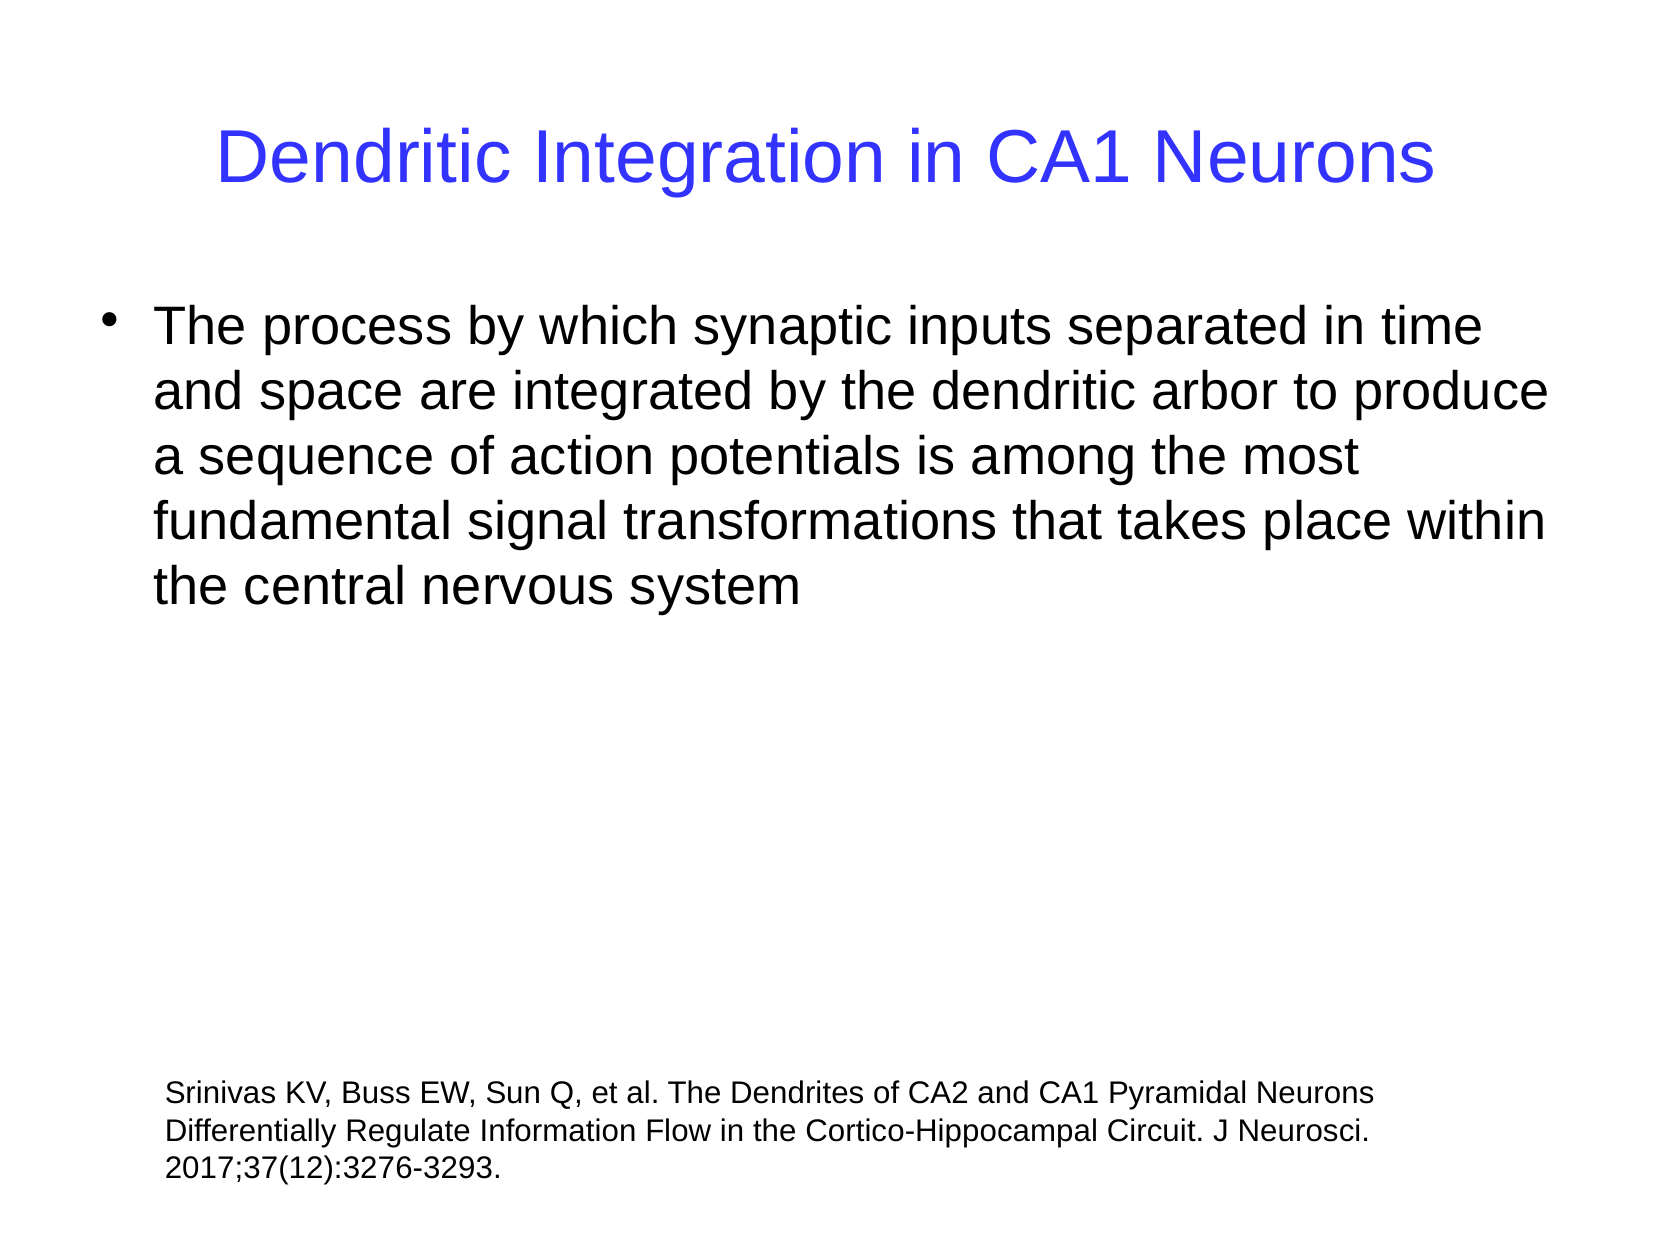

Dendritic Integration in CA1 Neurons
The process by which synaptic inputs separated in time and space are integrated by the dendritic arbor to produce a sequence of action potentials is among the most fundamental signal transformations that takes place within the central nervous system
Srinivas KV, Buss EW, Sun Q, et al. The Dendrites of CA2 and CA1 Pyramidal Neurons Differentially Regulate Information Flow in the Cortico-Hippocampal Circuit. J Neurosci. 2017;37(12):3276-3293.